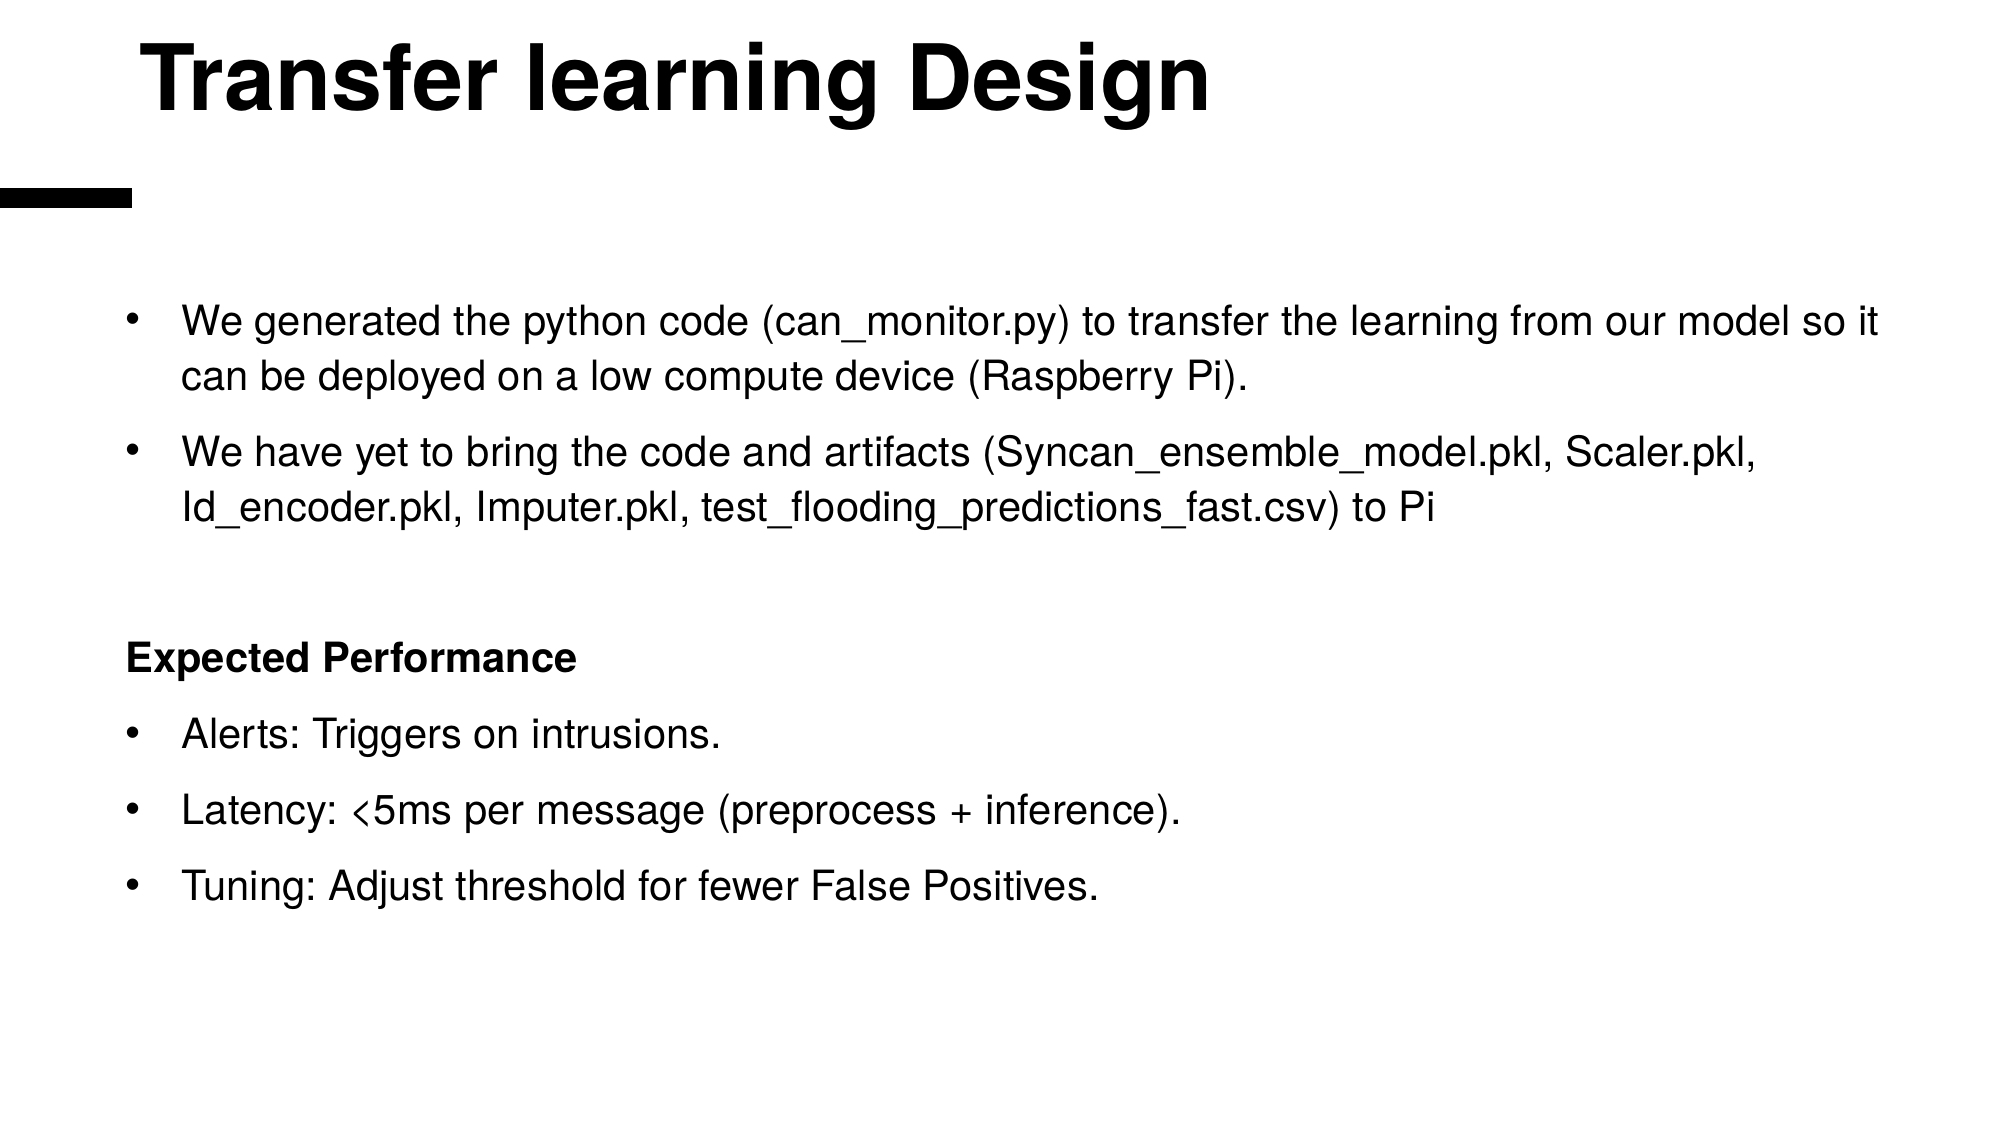

# Transfer learning Design
We generated the python code (can_monitor.py) to transfer the learning from our model so it can be deployed on a low compute device (Raspberry Pi).
We have yet to bring the code and artifacts (Syncan_ensemble_model.pkl, Scaler.pkl, Id_encoder.pkl, Imputer.pkl, test_flooding_predictions_fast.csv) to Pi

Expected Performance
Alerts: Triggers on intrusions.
Latency: <5ms per message (preprocess + inference).
Tuning: Adjust threshold for fewer False Positives.